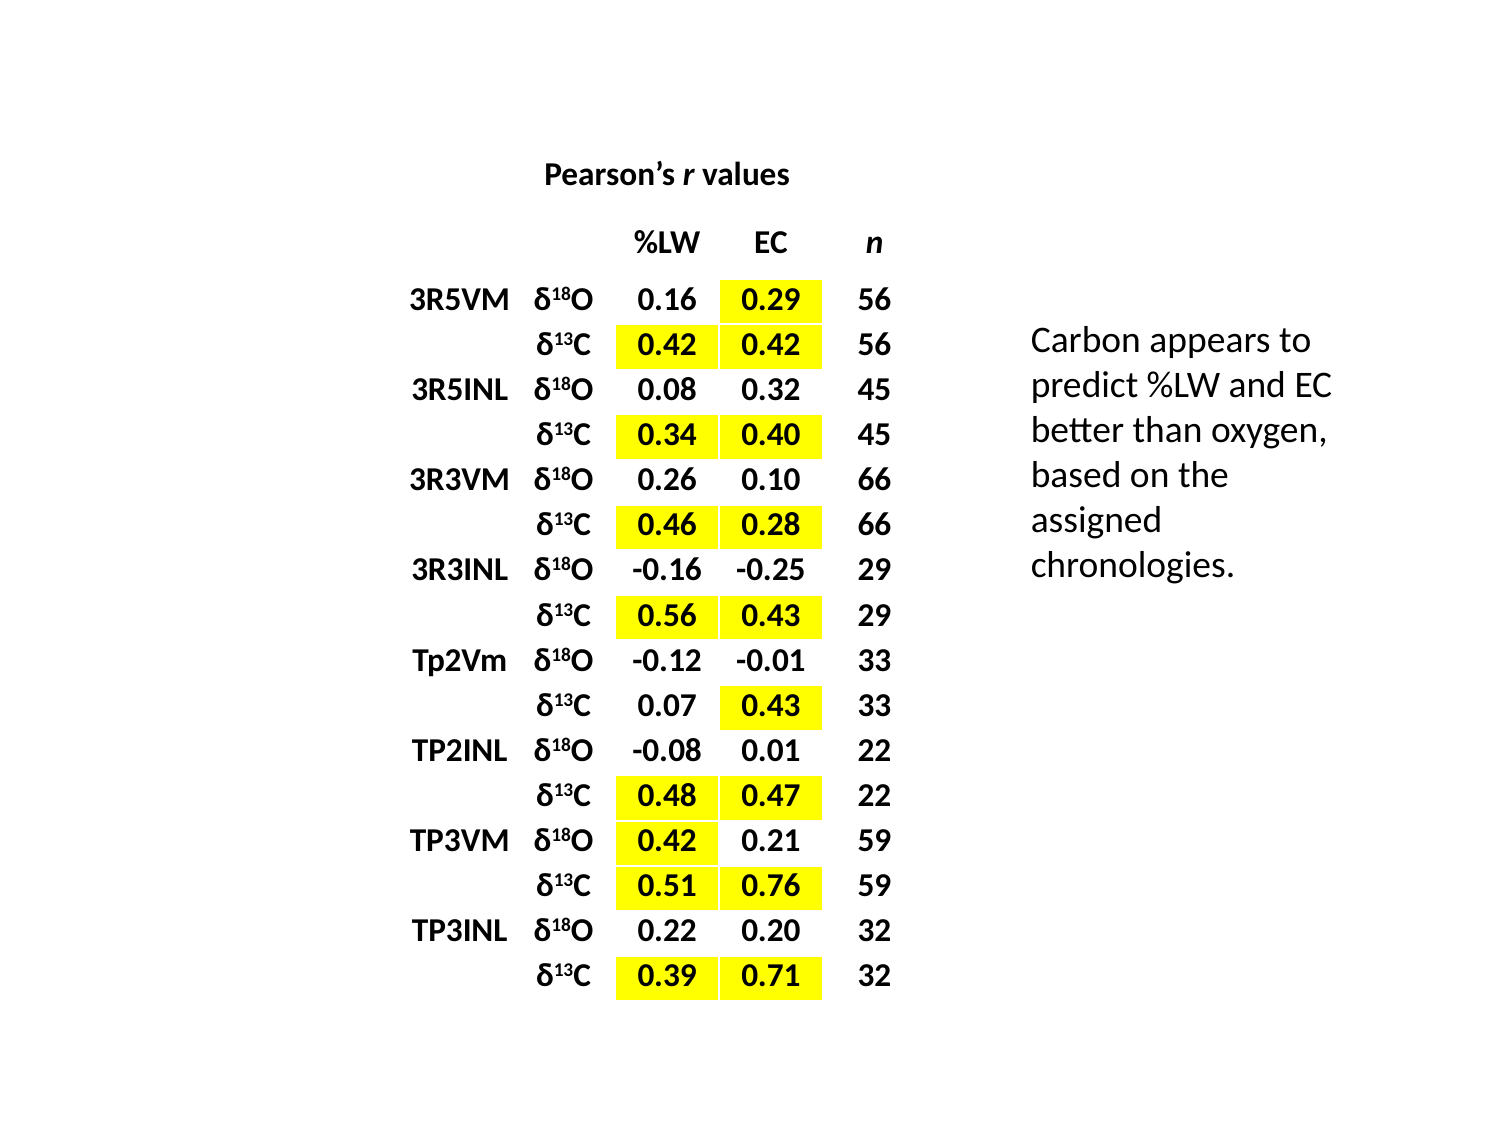

| Pearson’s r values |  |  |  |  |
| --- | --- | --- | --- | --- |
|  |  | %LW | EC | n |
| 3R5VM | δ18O | 0.16 | 0.29 | 56 |
|  | δ13C | 0.42 | 0.42 | 56 |
| 3R5INL | δ18O | 0.08 | 0.32 | 45 |
|  | δ13C | 0.34 | 0.40 | 45 |
| 3R3VM | δ18O | 0.26 | 0.10 | 66 |
|  | δ13C | 0.46 | 0.28 | 66 |
| 3R3INL | δ18O | -0.16 | -0.25 | 29 |
|  | δ13C | 0.56 | 0.43 | 29 |
| Tp2Vm | δ18O | -0.12 | -0.01 | 33 |
|  | δ13C | 0.07 | 0.43 | 33 |
| TP2INL | δ18O | -0.08 | 0.01 | 22 |
|  | δ13C | 0.48 | 0.47 | 22 |
| TP3VM | δ18O | 0.42 | 0.21 | 59 |
|  | δ13C | 0.51 | 0.76 | 59 |
| TP3INL | δ18O | 0.22 | 0.20 | 32 |
|  | δ13C | 0.39 | 0.71 | 32 |
Carbon appears to predict %LW and EC better than oxygen, based on the assigned chronologies.